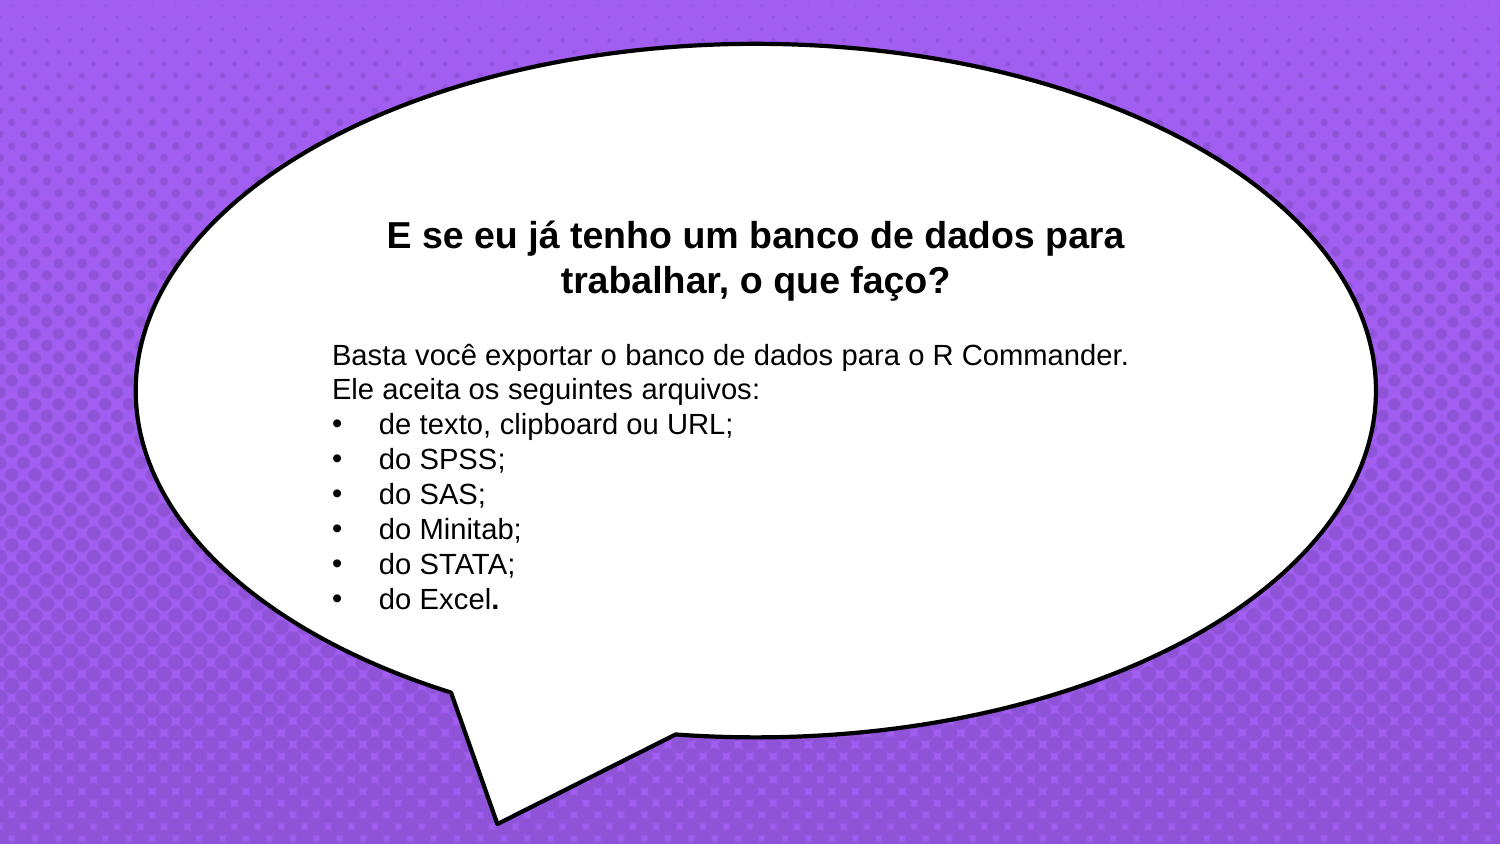

E se eu já tenho um banco de dados para trabalhar, o que faço?

Basta você exportar o banco de dados para o R Commander. Ele aceita os seguintes arquivos:
de texto, clipboard ou URL;
do SPSS;
do SAS;
do Minitab;
do STATA;
do Excel.